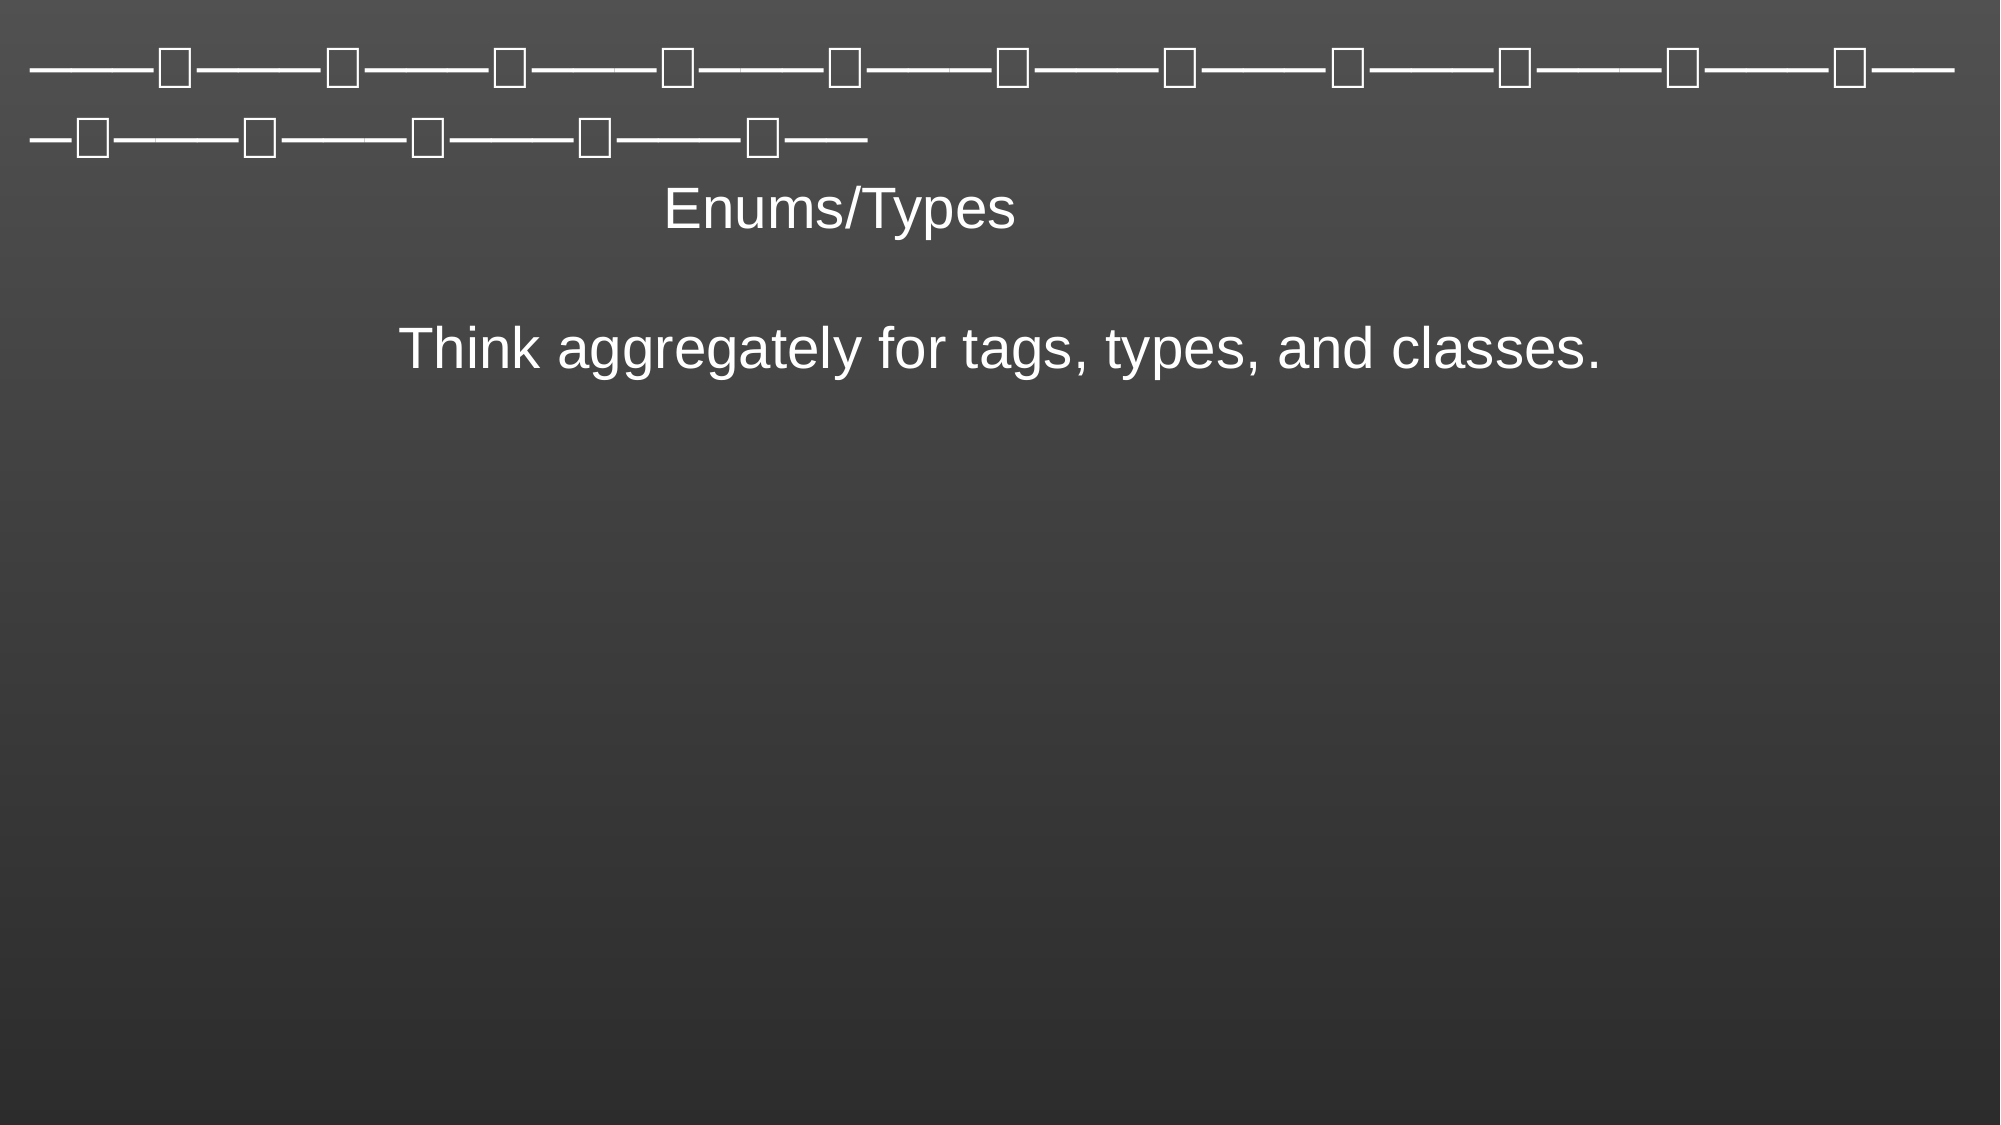

───􀓢───􀓢───􀓢───􀓢───􀓢───􀓢───􀓢───􀓢───􀓢───􀓥───􀓢───􀓢───􀓢───􀓢───􀓢───􀓢──
                                       Enums/Types

Think aggregately for tags, types, and classes.